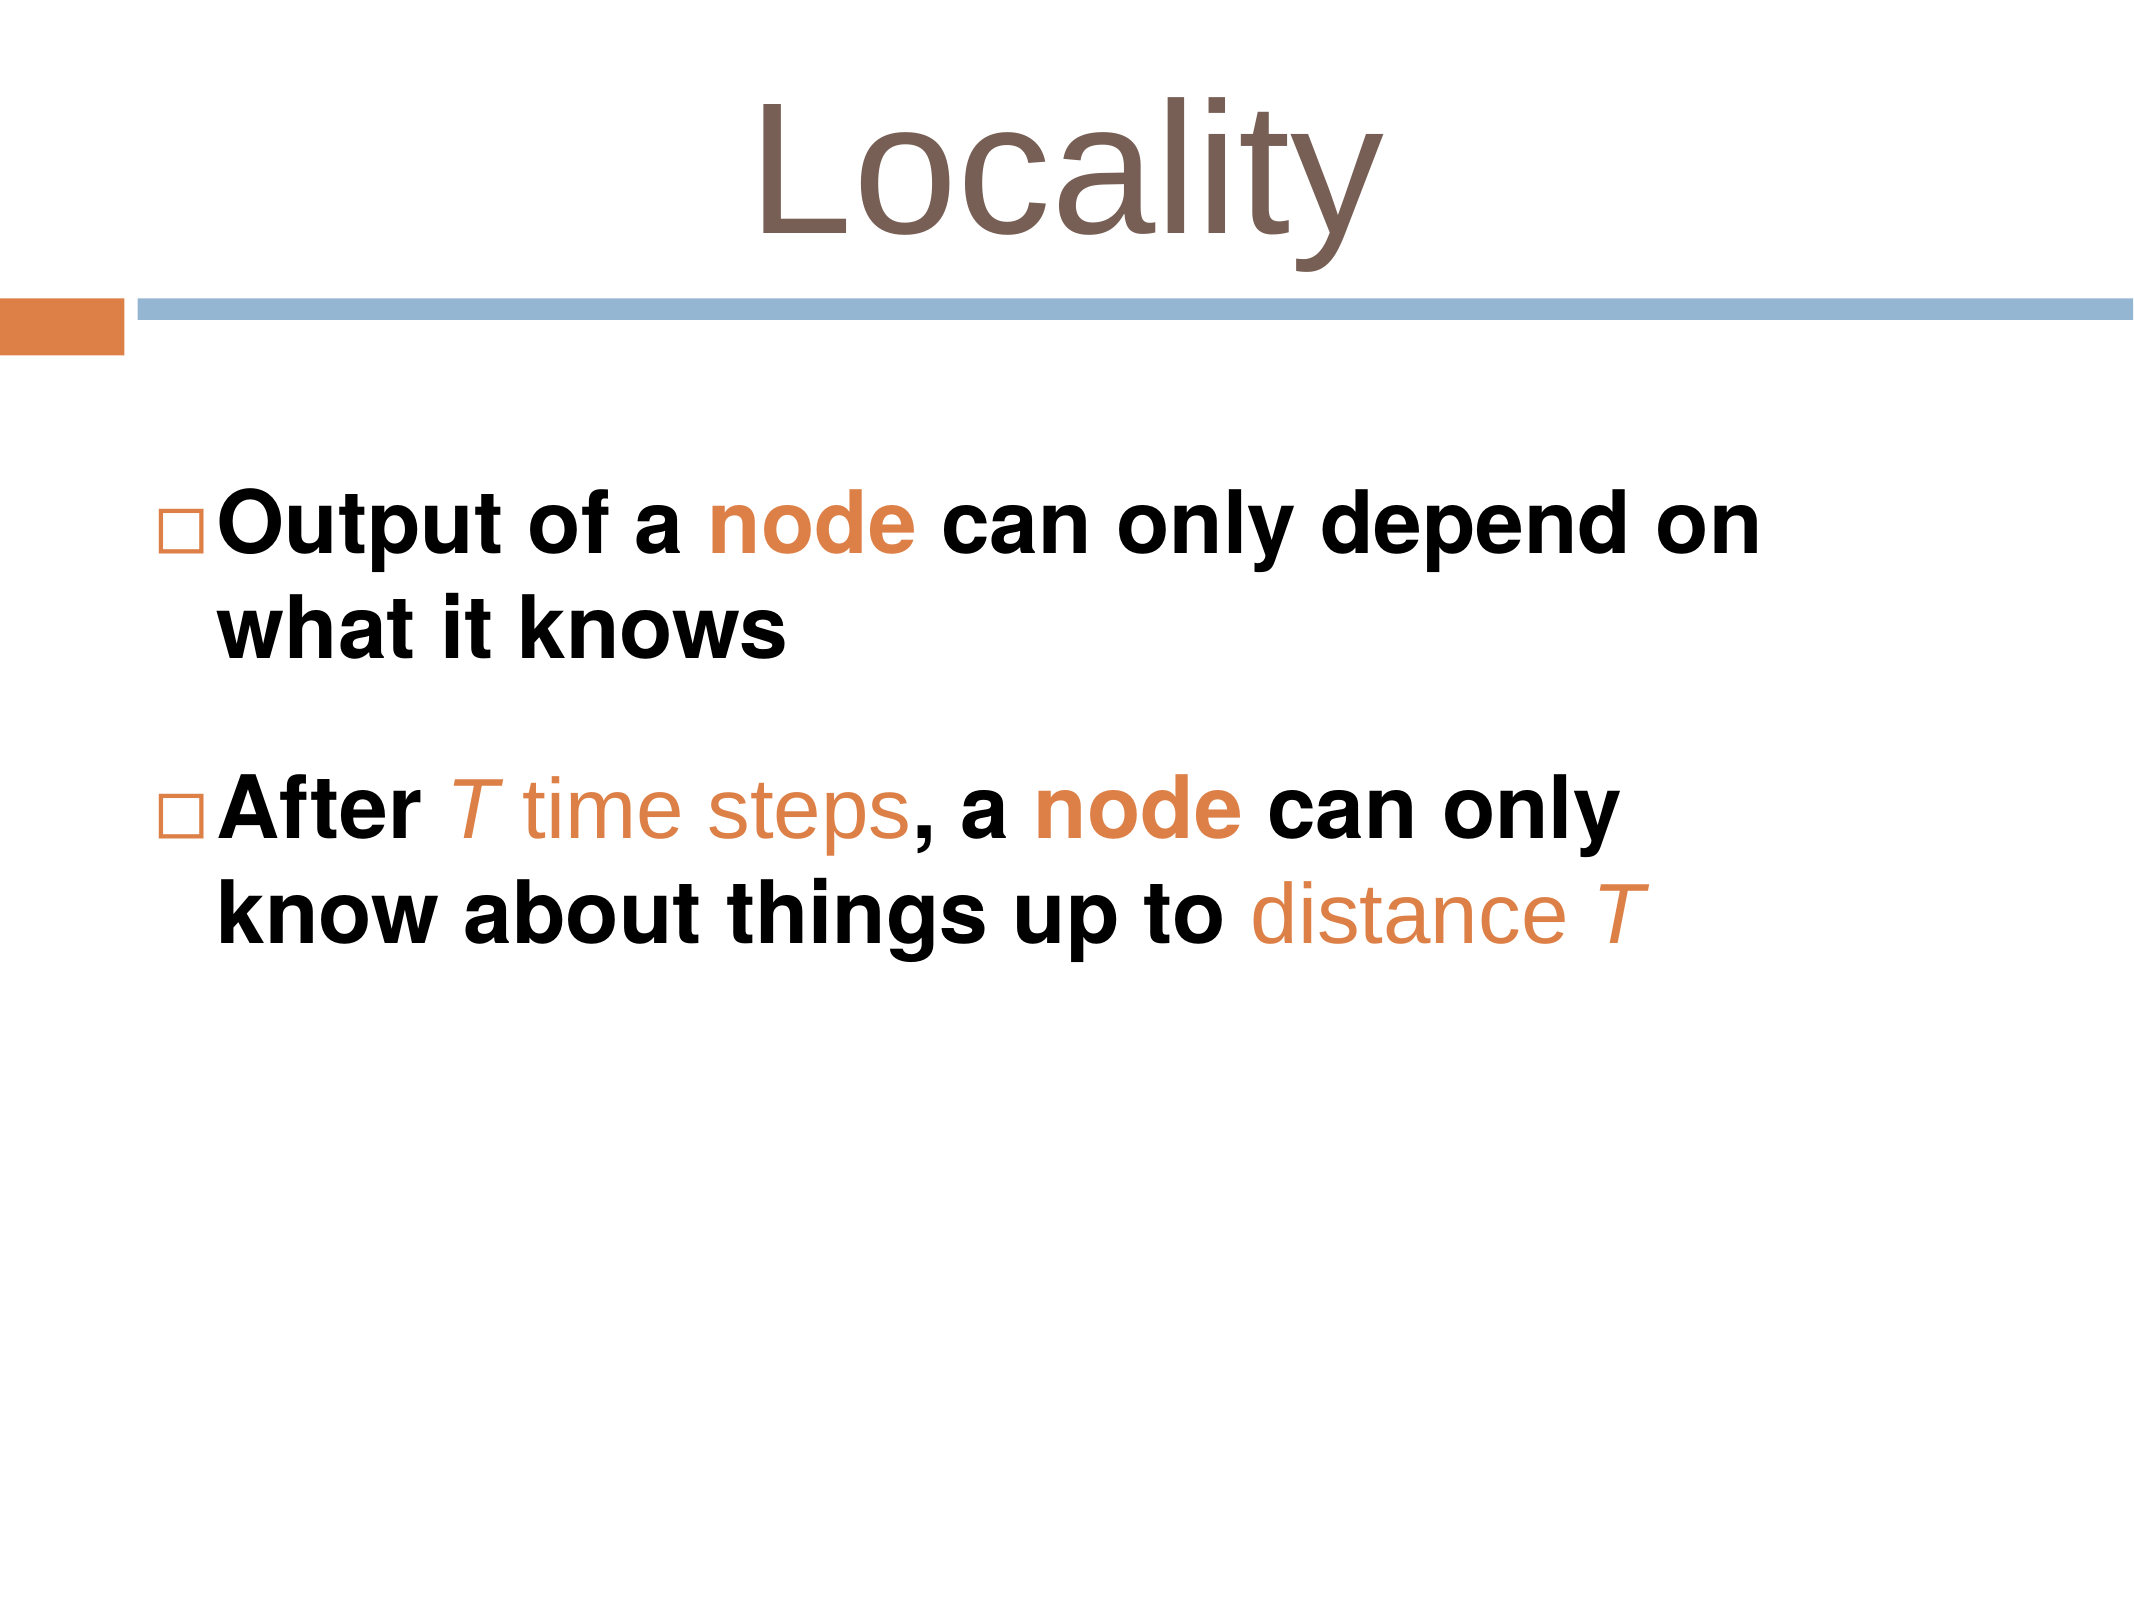

# Locality
Output of a node can only depend on
what it knows
After T time steps, a node can only
know about things up to distance T
96